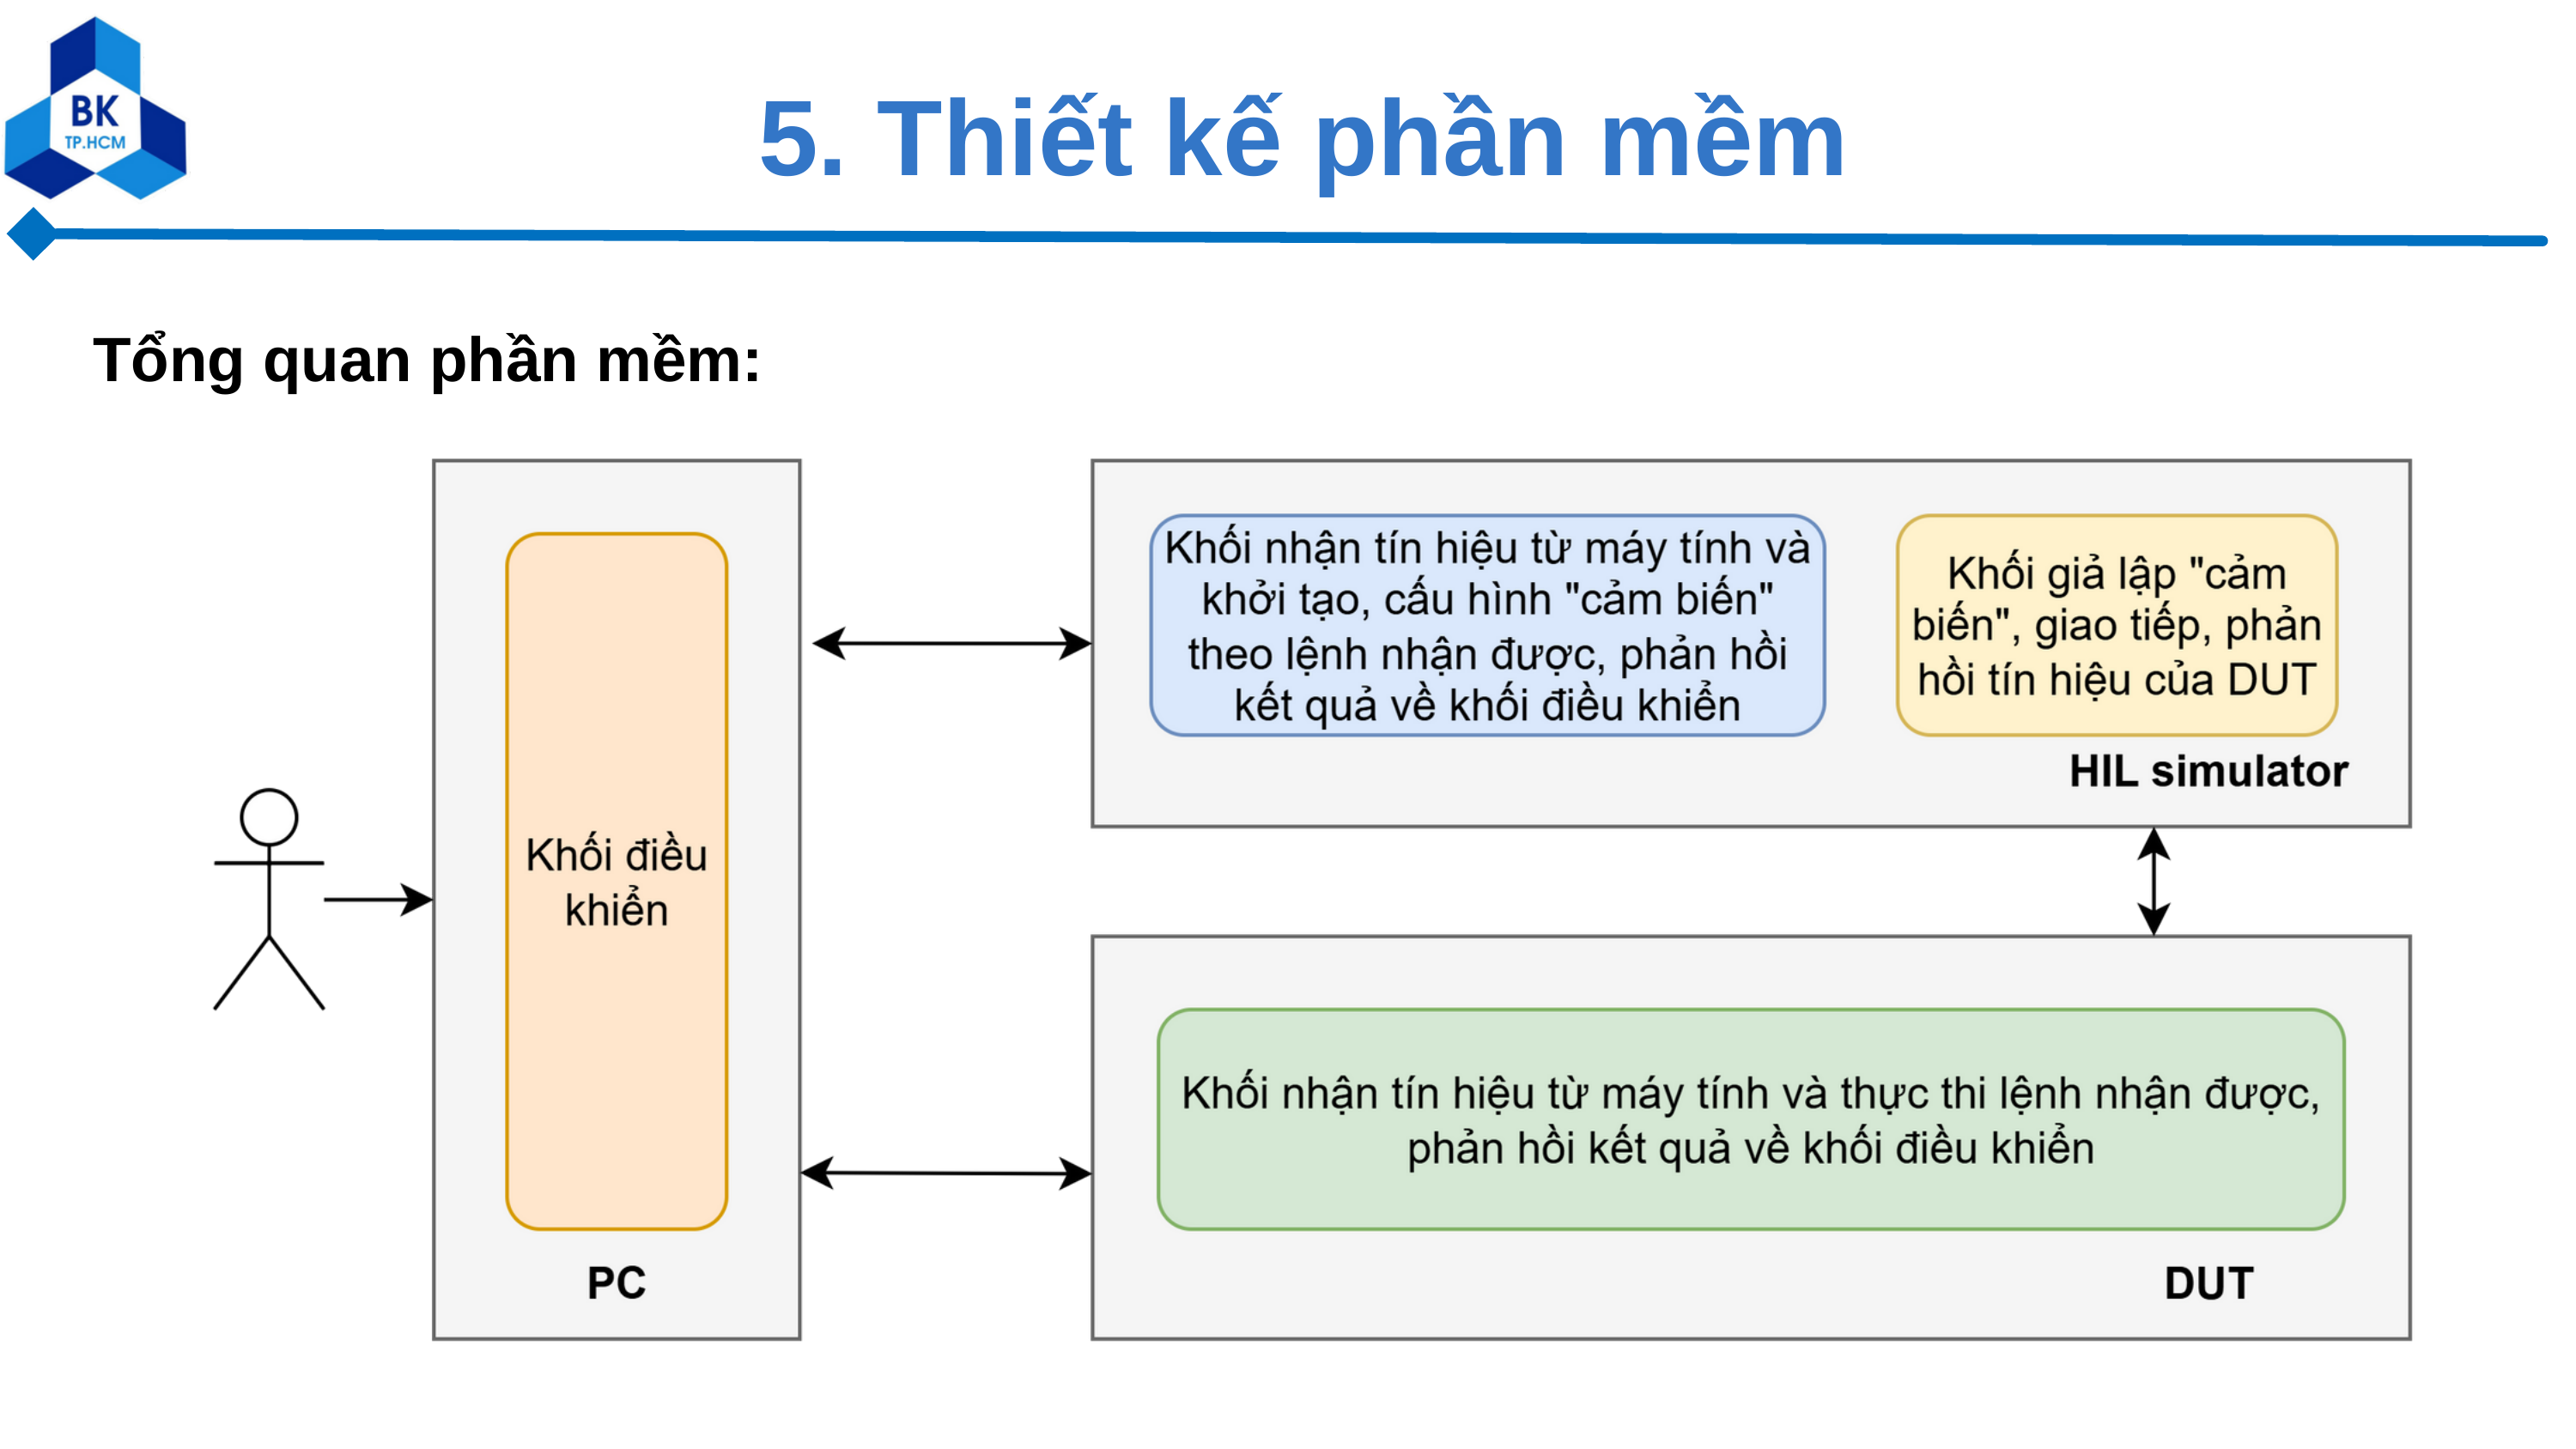

5. Thiết kế phần mềm

Tổng quan phần mềm: